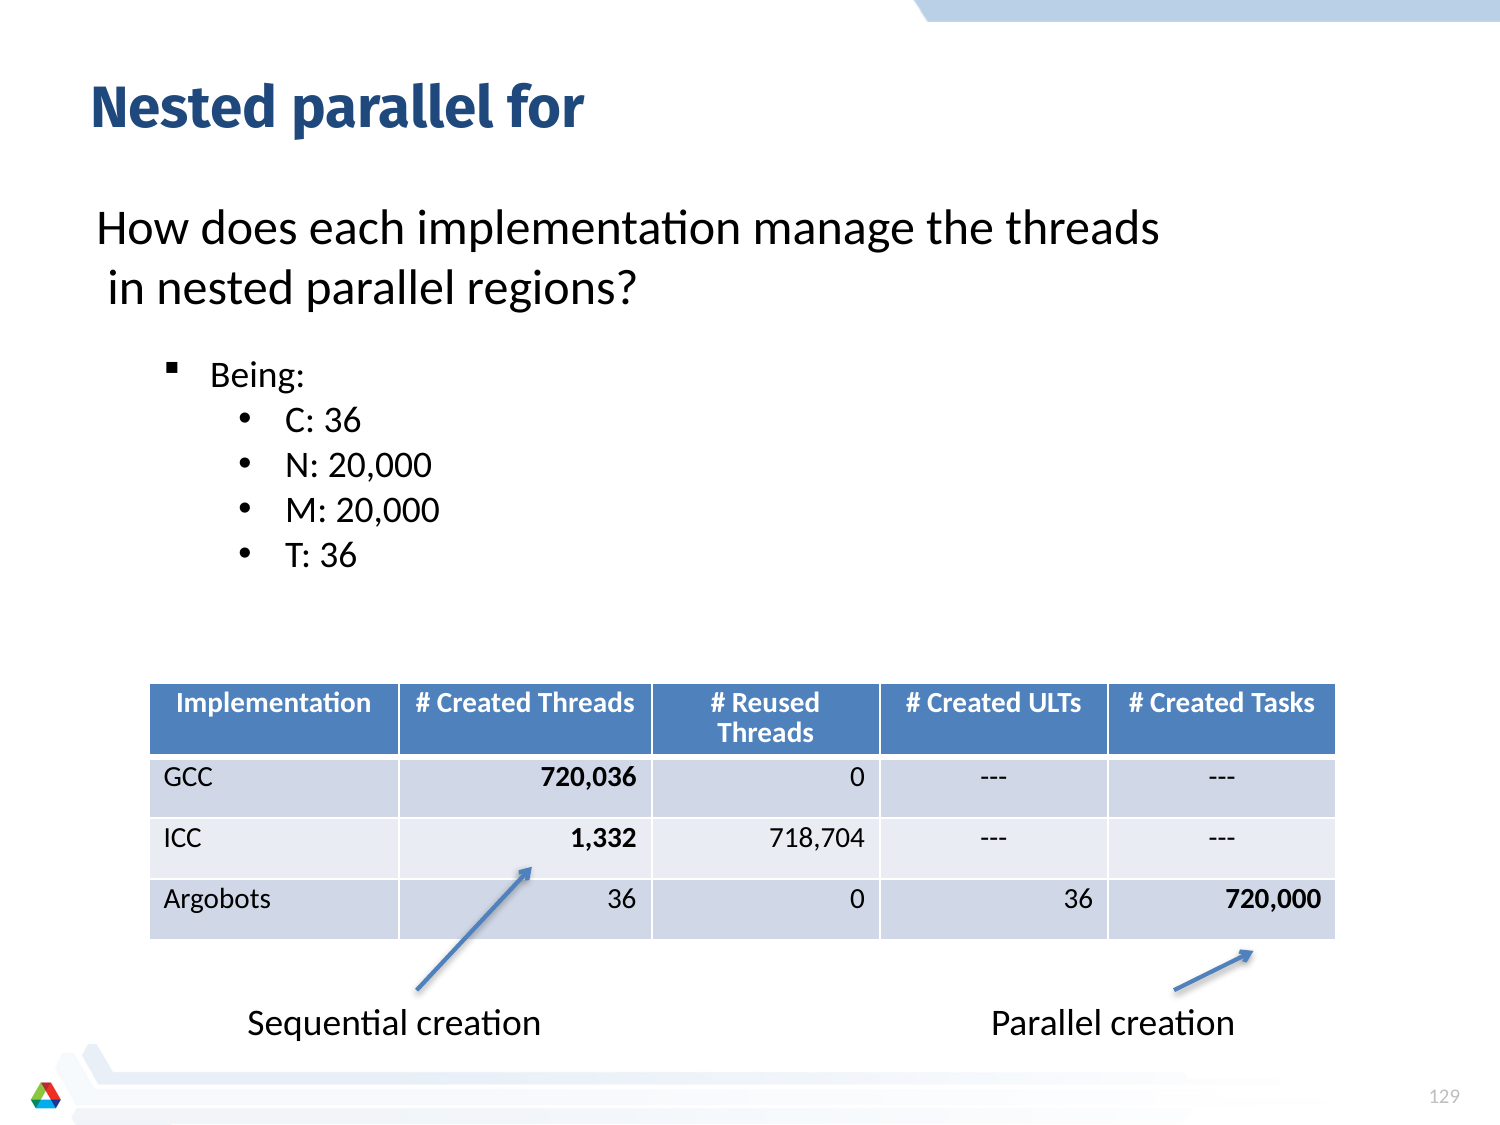

# Nested parallel for
How does each implementation manage the threads
 in nested parallel regions?
Being:
C: 36
N: 20,000
M: 20,000
T: 36
| Implementation | # Created Threads | # Reused Threads | # Created ULTs | # Created Tasks |
| --- | --- | --- | --- | --- |
| GCC | 720,036 | 0 | --- | --- |
| ICC | 1,332 | 718,704 | --- | --- |
| Argobots | 36 | 0 | 36 | 720,000 |
Sequential creation
Parallel creation
129